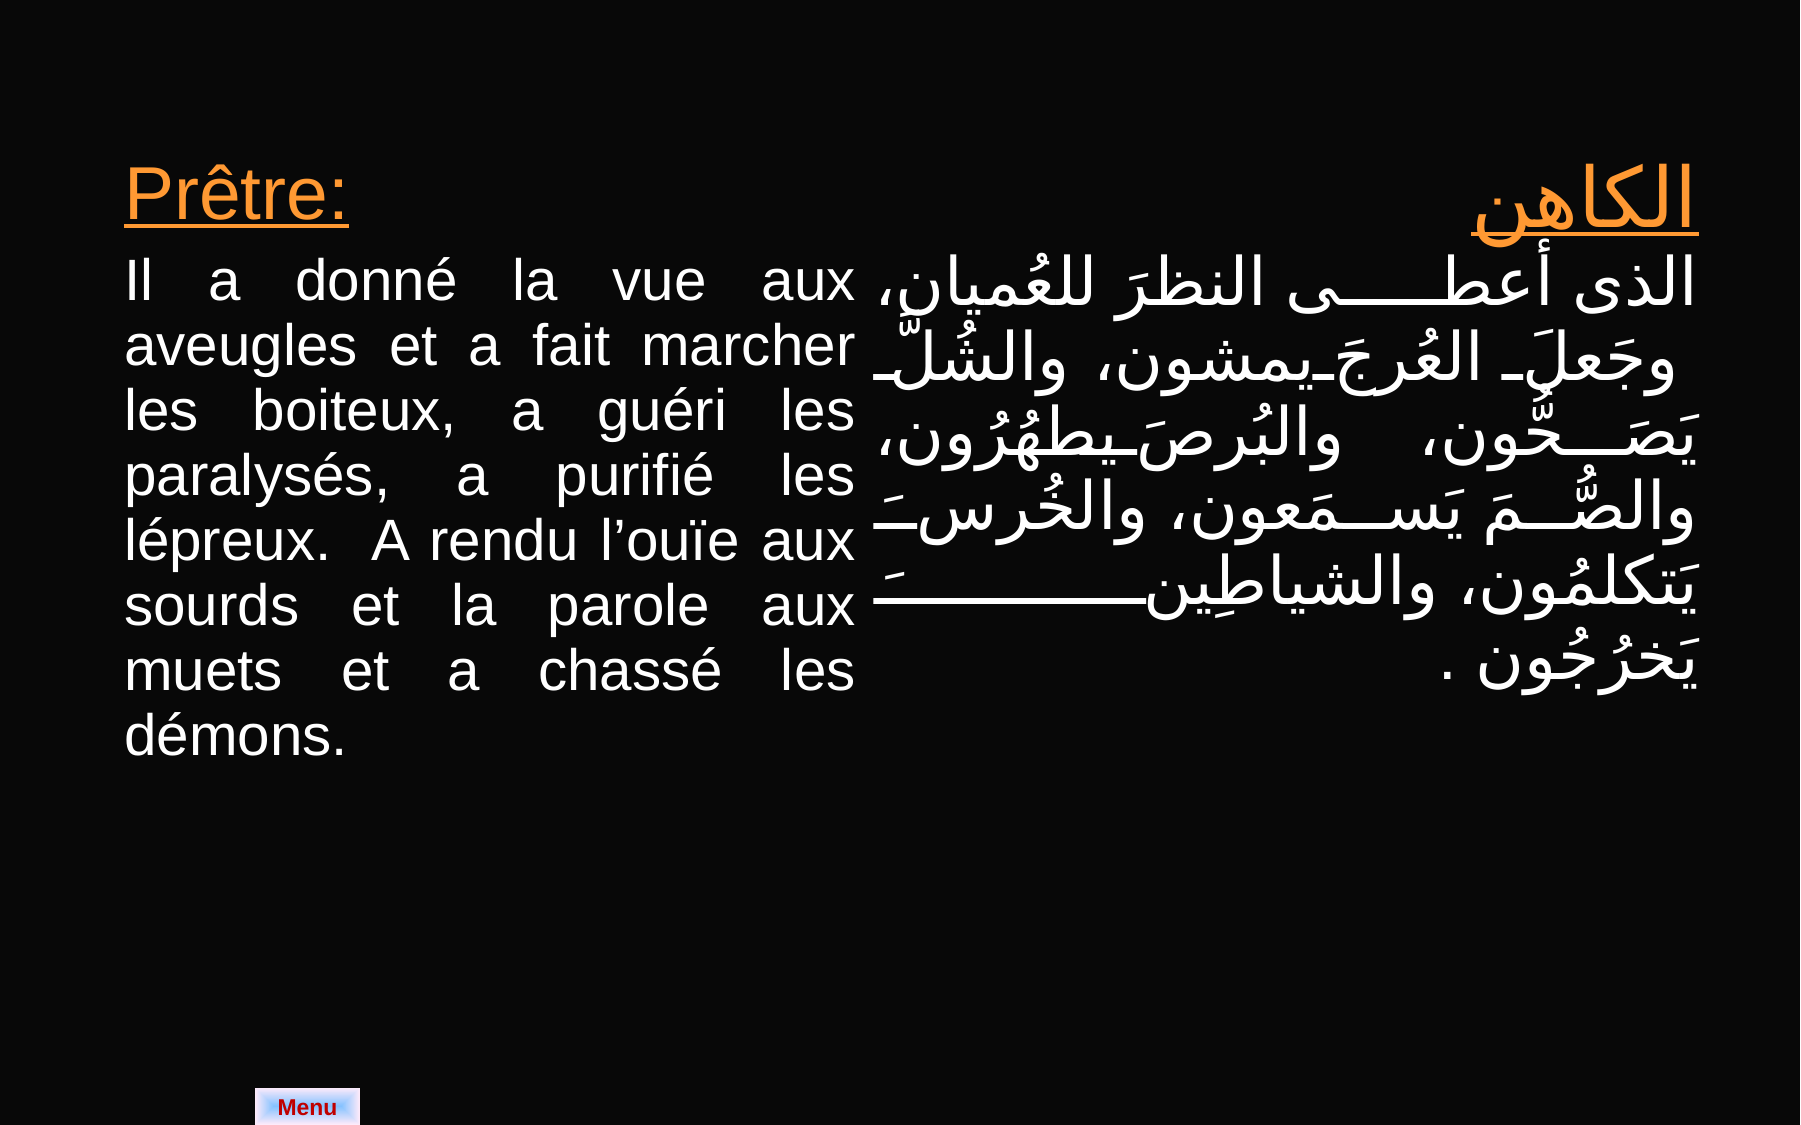

| Prêtre: Il a donné la vue aux aveugles et a fait marcher les boiteux, a guéri les paralysés, a purifié les lépreux. A rendu l’ouïe aux sourds et la parole aux muets et a chassé les démons. | الكاهن الذى أعطى النظرَ للعُميان، وجَعلَ العُرجَ يمشون، والشُلَّ يَصَحُّون، والبُرصَ يطهُرُون، والصُّمَ يَسمَعون، والخُرسَ يَتكلمُون، والشياطِينَ يَخرُجُون . |
| --- | --- |

Menu